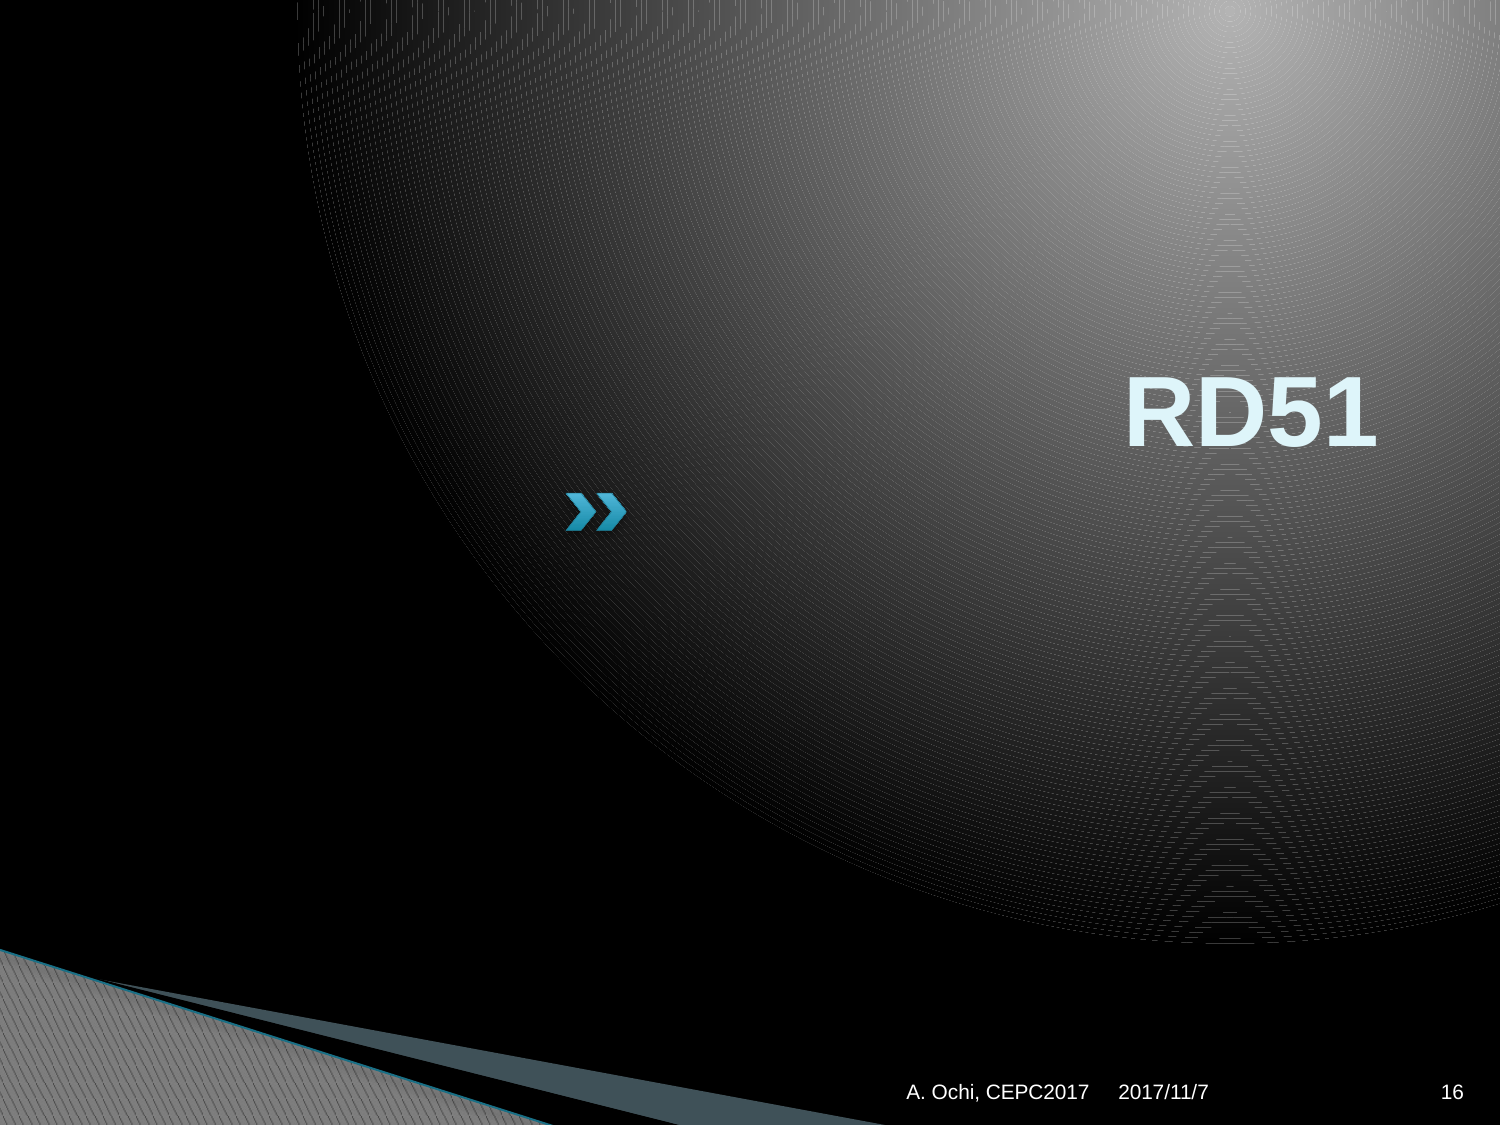

# RD51

A. Ochi, CEPC2017
2017/11/7
16